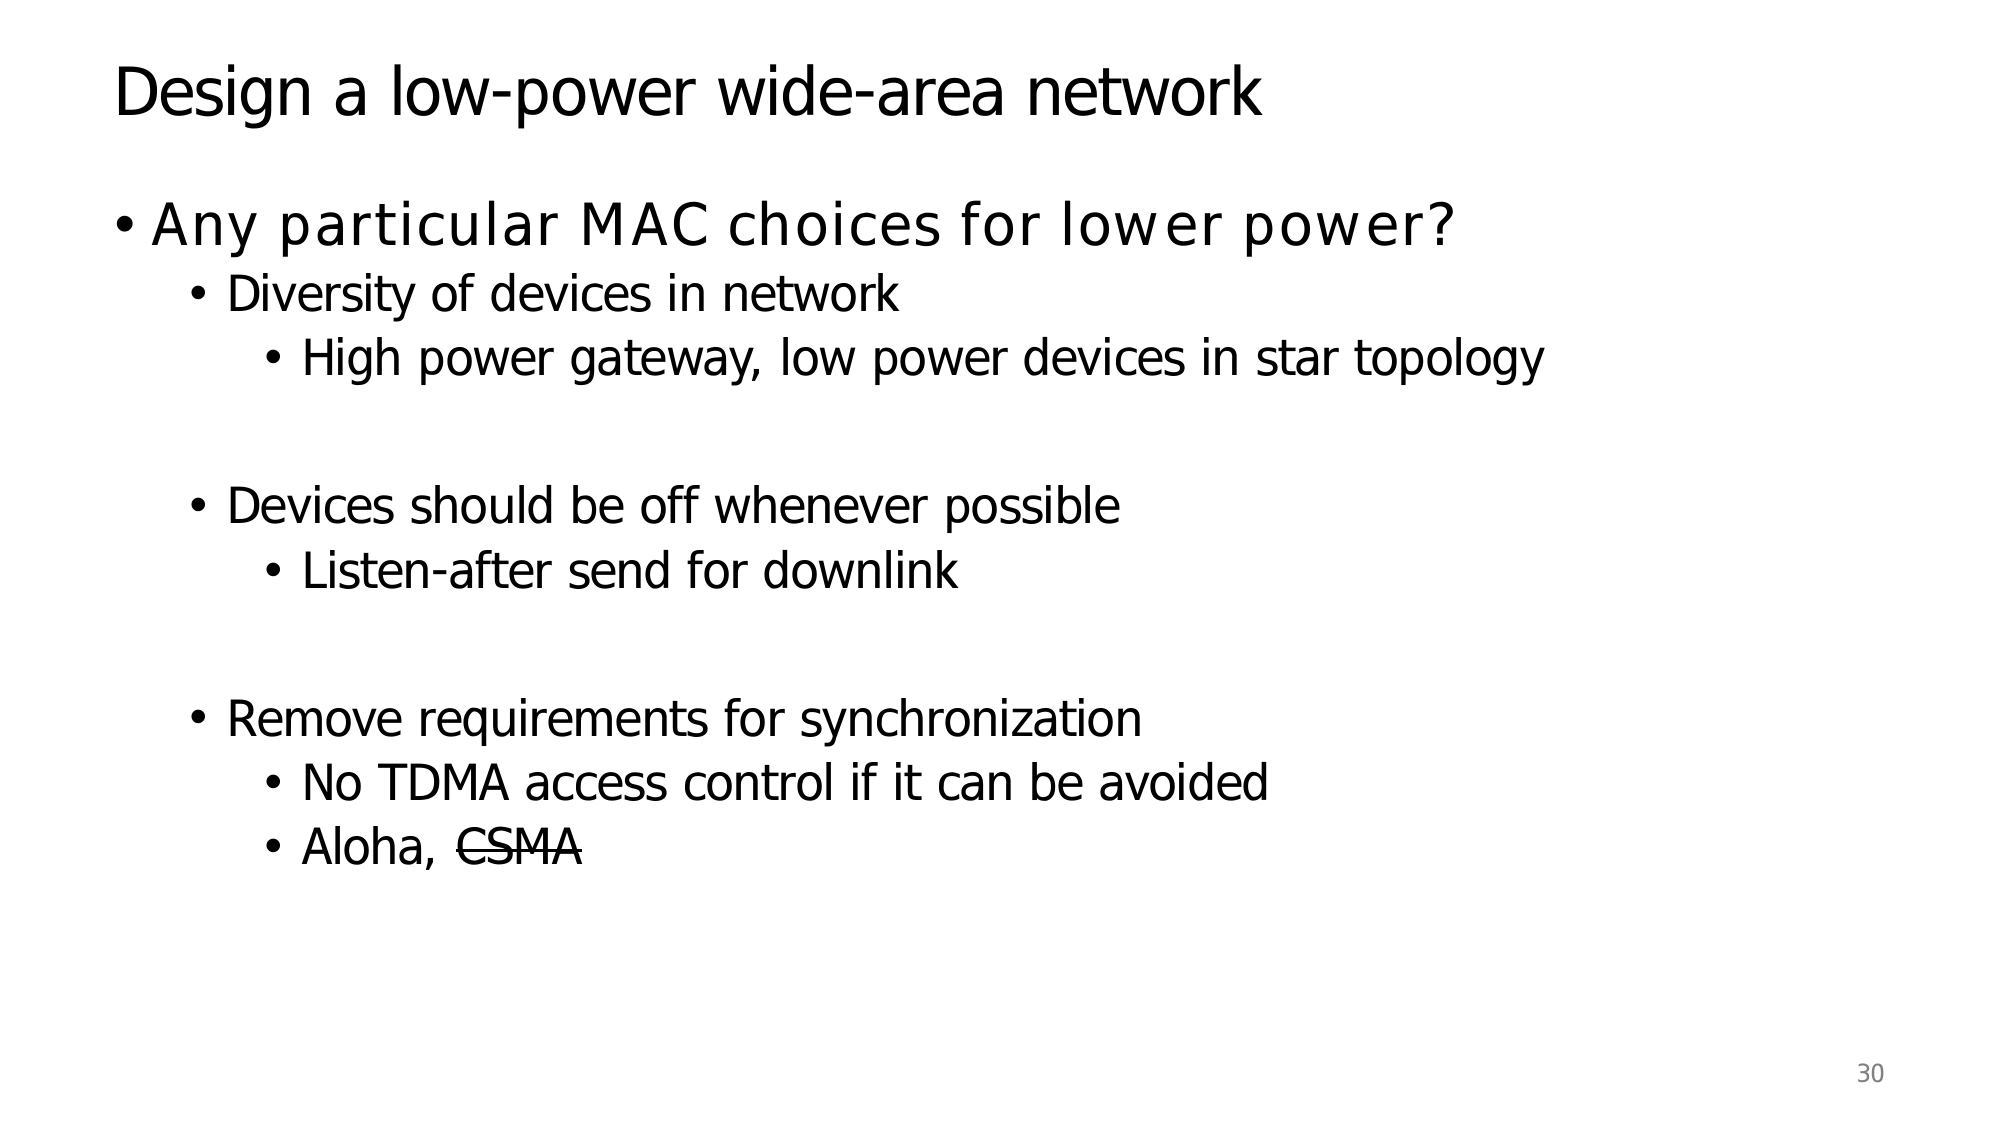

# Design a low-power wide-area network
Any particular MAC choices for lower power?
Diversity of devices in network
High power gateway, low power devices in star topology

Devices should be off whenever possible
Listen-after send for downlink

Remove requirements for synchronization
No TDMA access control if it can be avoided
Aloha, CSMA
30